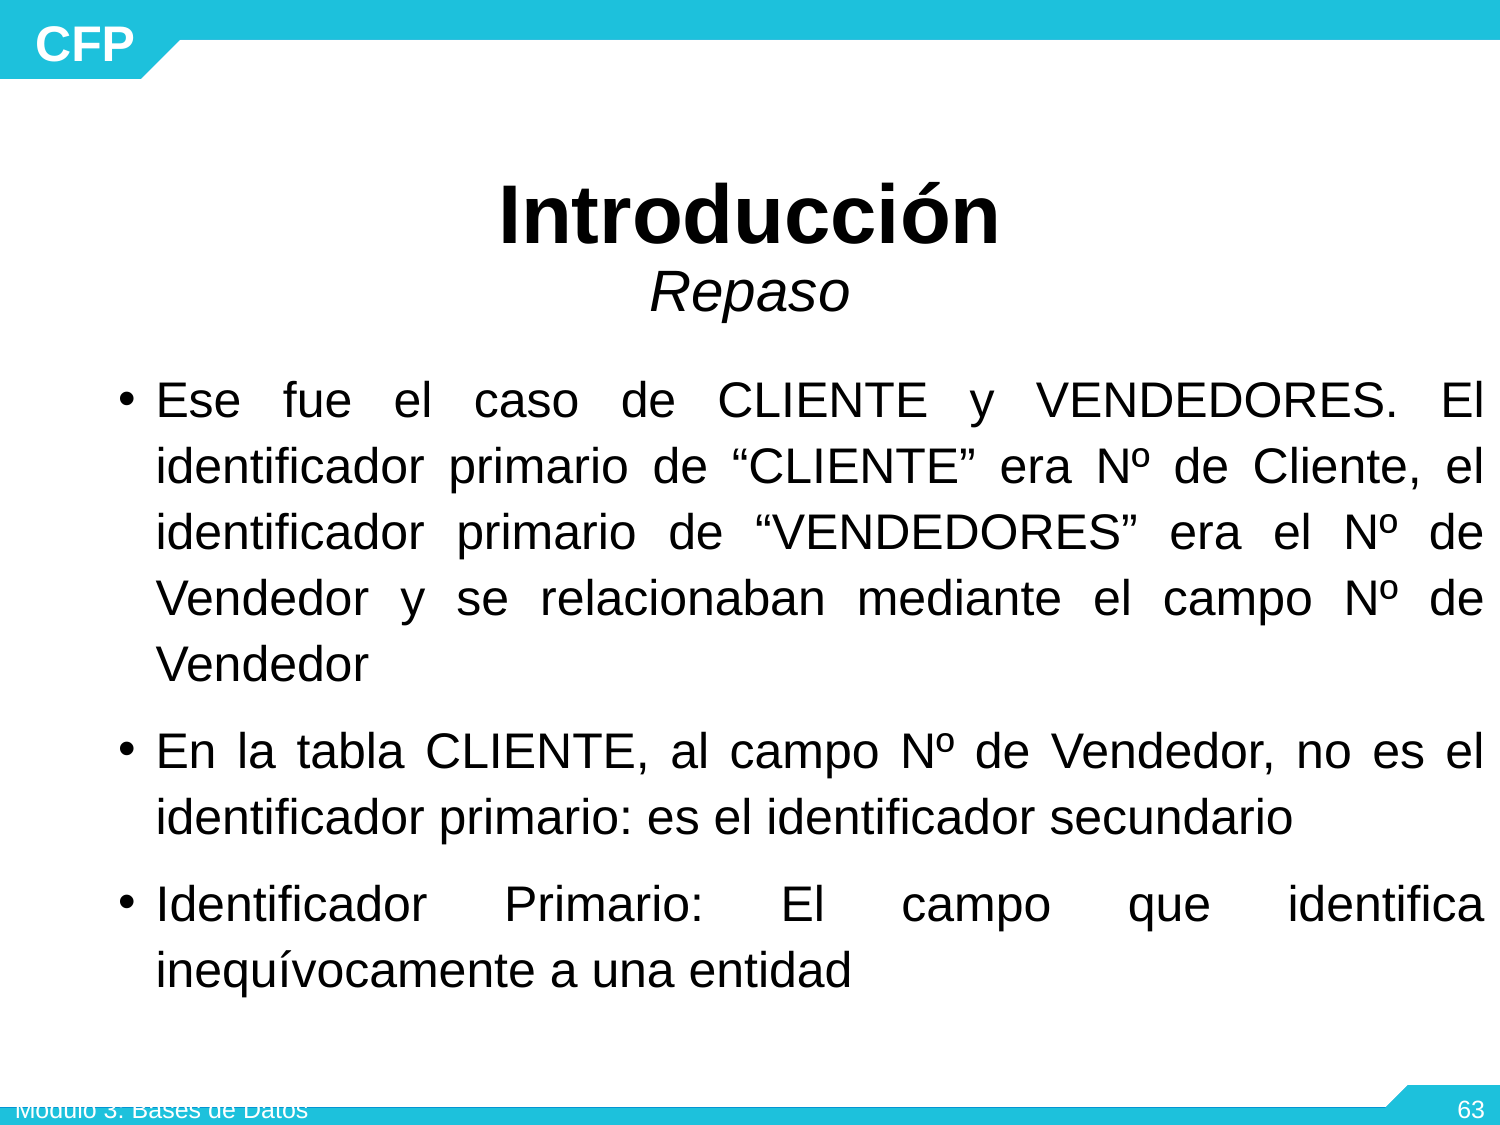

Introducción
Repaso
Ese fue el caso de CLIENTE y VENDEDORES. El identificador primario de “CLIENTE” era Nº de Cliente, el identificador primario de “VENDEDORES” era el Nº de Vendedor y se relacionaban mediante el campo Nº de Vendedor
En la tabla CLIENTE, al campo Nº de Vendedor, no es el identificador primario: es el identificador secundario
Identificador Primario: El campo que identifica inequívocamente a una entidad

Módulo 3: Bases de Datos
63